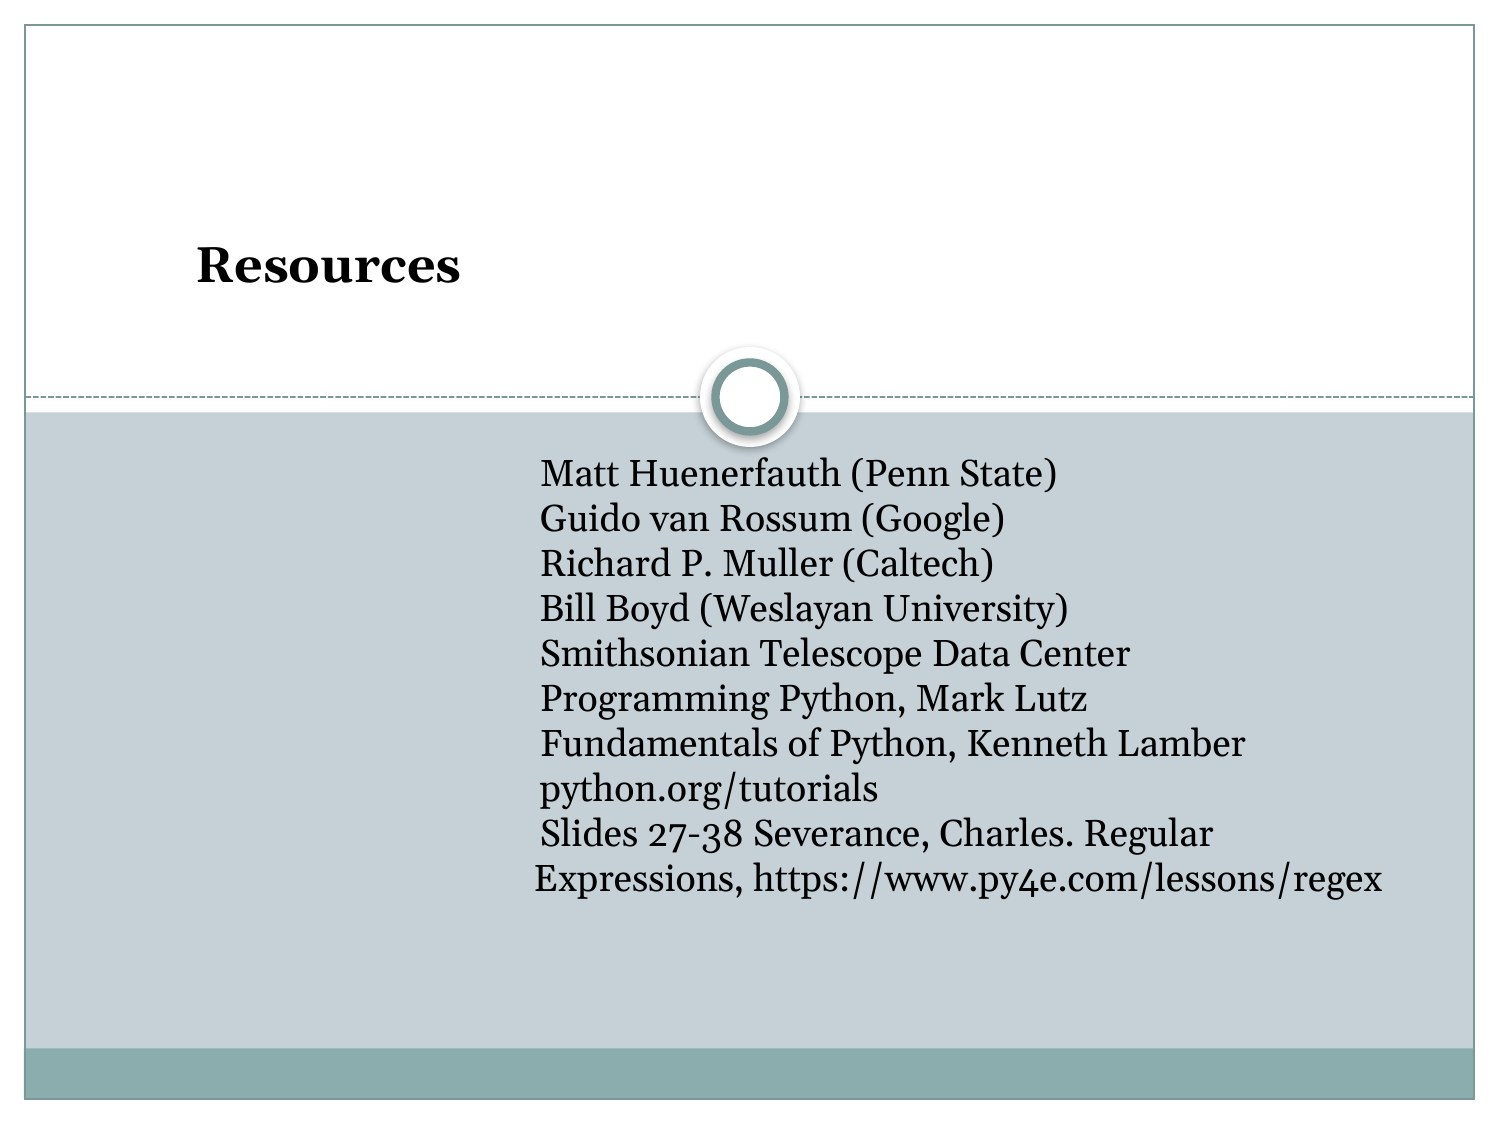

Resources
	Matt Huenerfauth (Penn State)
	Guido van Rossum (Google)
	Richard P. Muller (Caltech)
	Bill Boyd (Weslayan University)
	Smithsonian Telescope Data Center
	Programming Python, Mark Lutz
	Fundamentals of Python, Kenneth Lamber
	python.org/tutorials
	Slides 27-38 Severance, Charles. Regular
                Expressions, https://www.py4e.com/lessons/regex